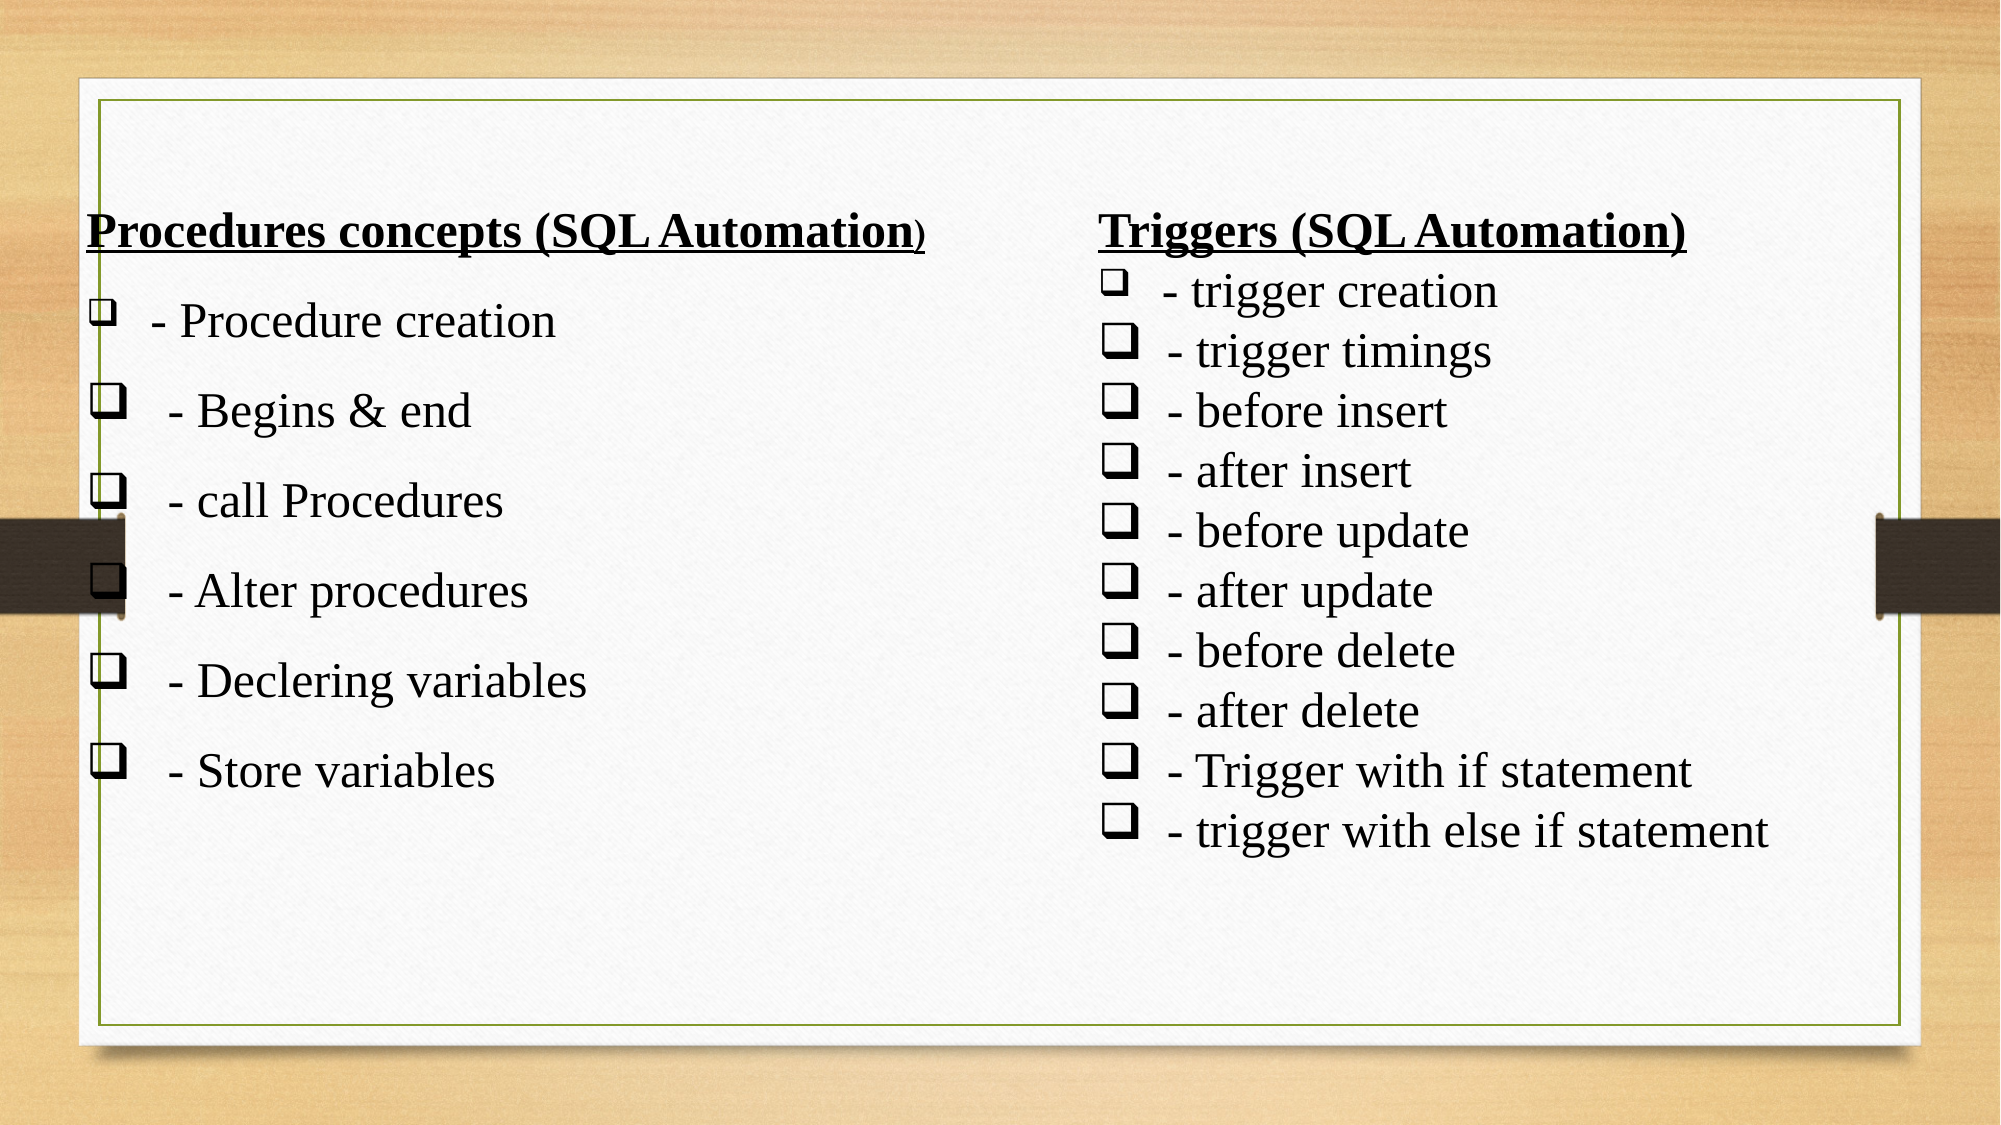

Procedures concepts (SQL Automation)
  - Procedure creation
  - Begins & end
  - call Procedures
  - Alter procedures
  - Declering variables
  - Store variables

Triggers (SQL Automation)
  - trigger creation
 - trigger timings
 - before insert
 - after insert
 - before update
 - after update
 - before delete
 - after delete
 - Trigger with if statement
 - trigger with else if statement